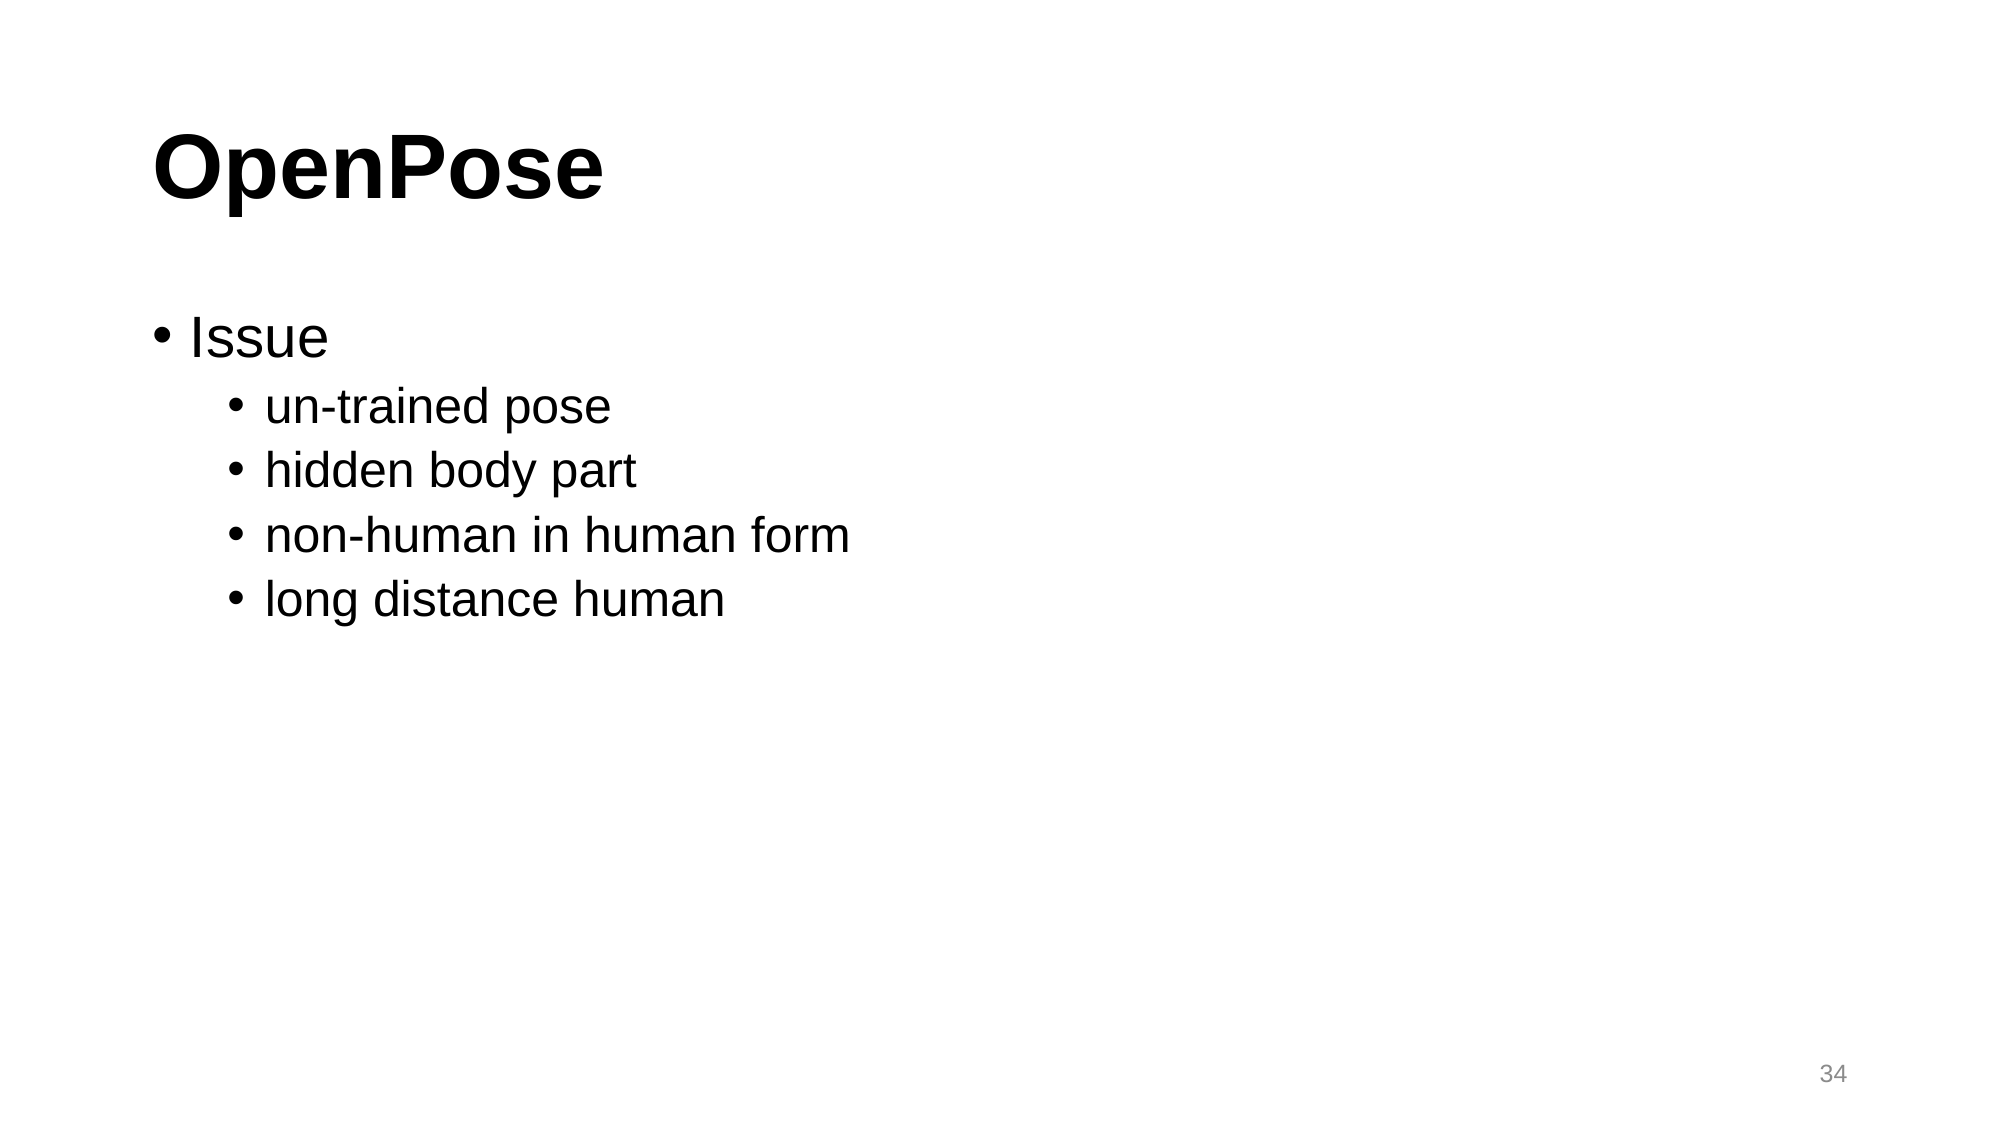

# OpenPose
Issue
un-trained pose
hidden body part
non-human in human form
long distance human
34